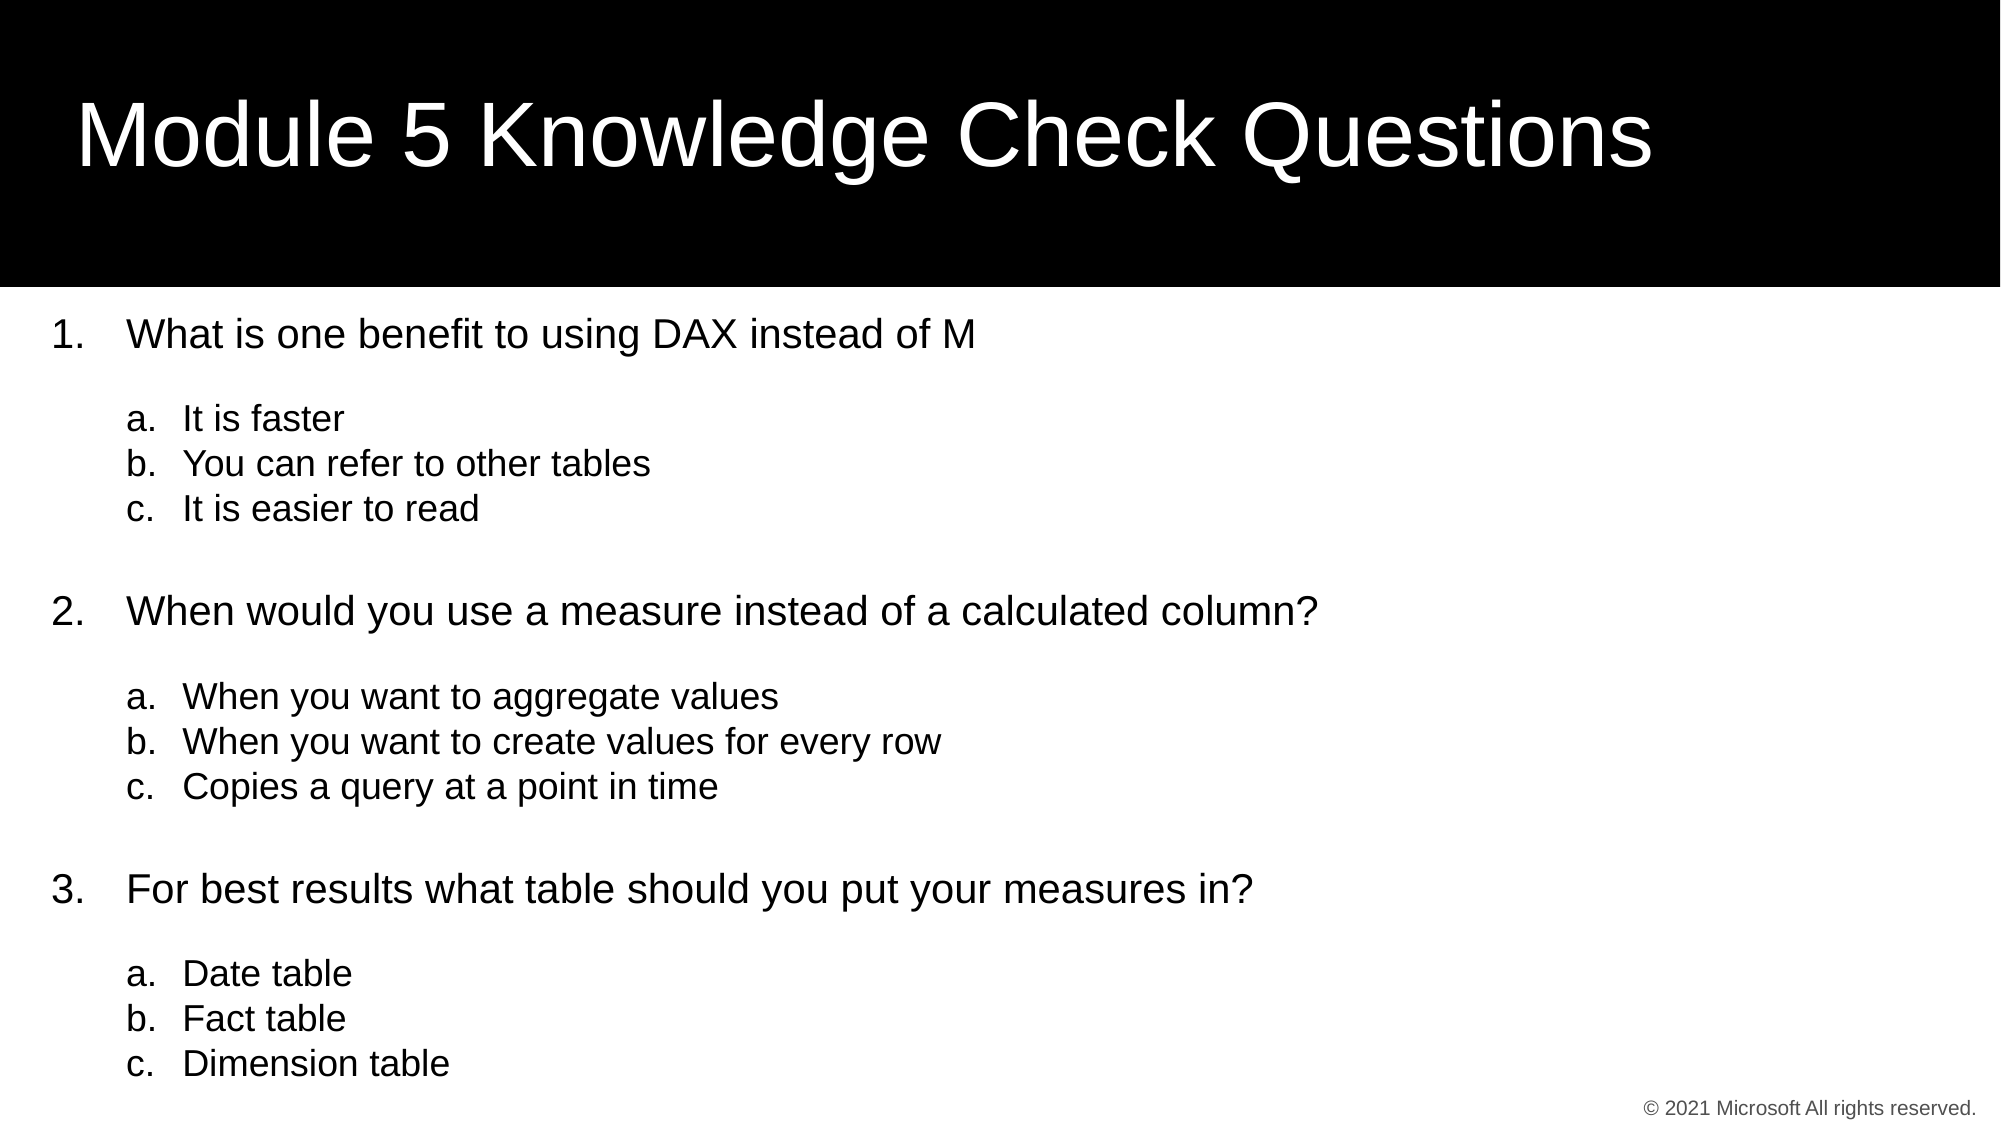

Module 5 Knowledge Check Questions

What is one benefit to using DAX instead of M
It is faster
You can refer to other tables
It is easier to read

When would you use a measure instead of a calculated column?
When you want to aggregate values
When you want to create values for every row
Copies a query at a point in time

For best results what table should you put your measures in?
Date table
Fact table
Dimension table

© 2021 Microsoft All rights reserved.